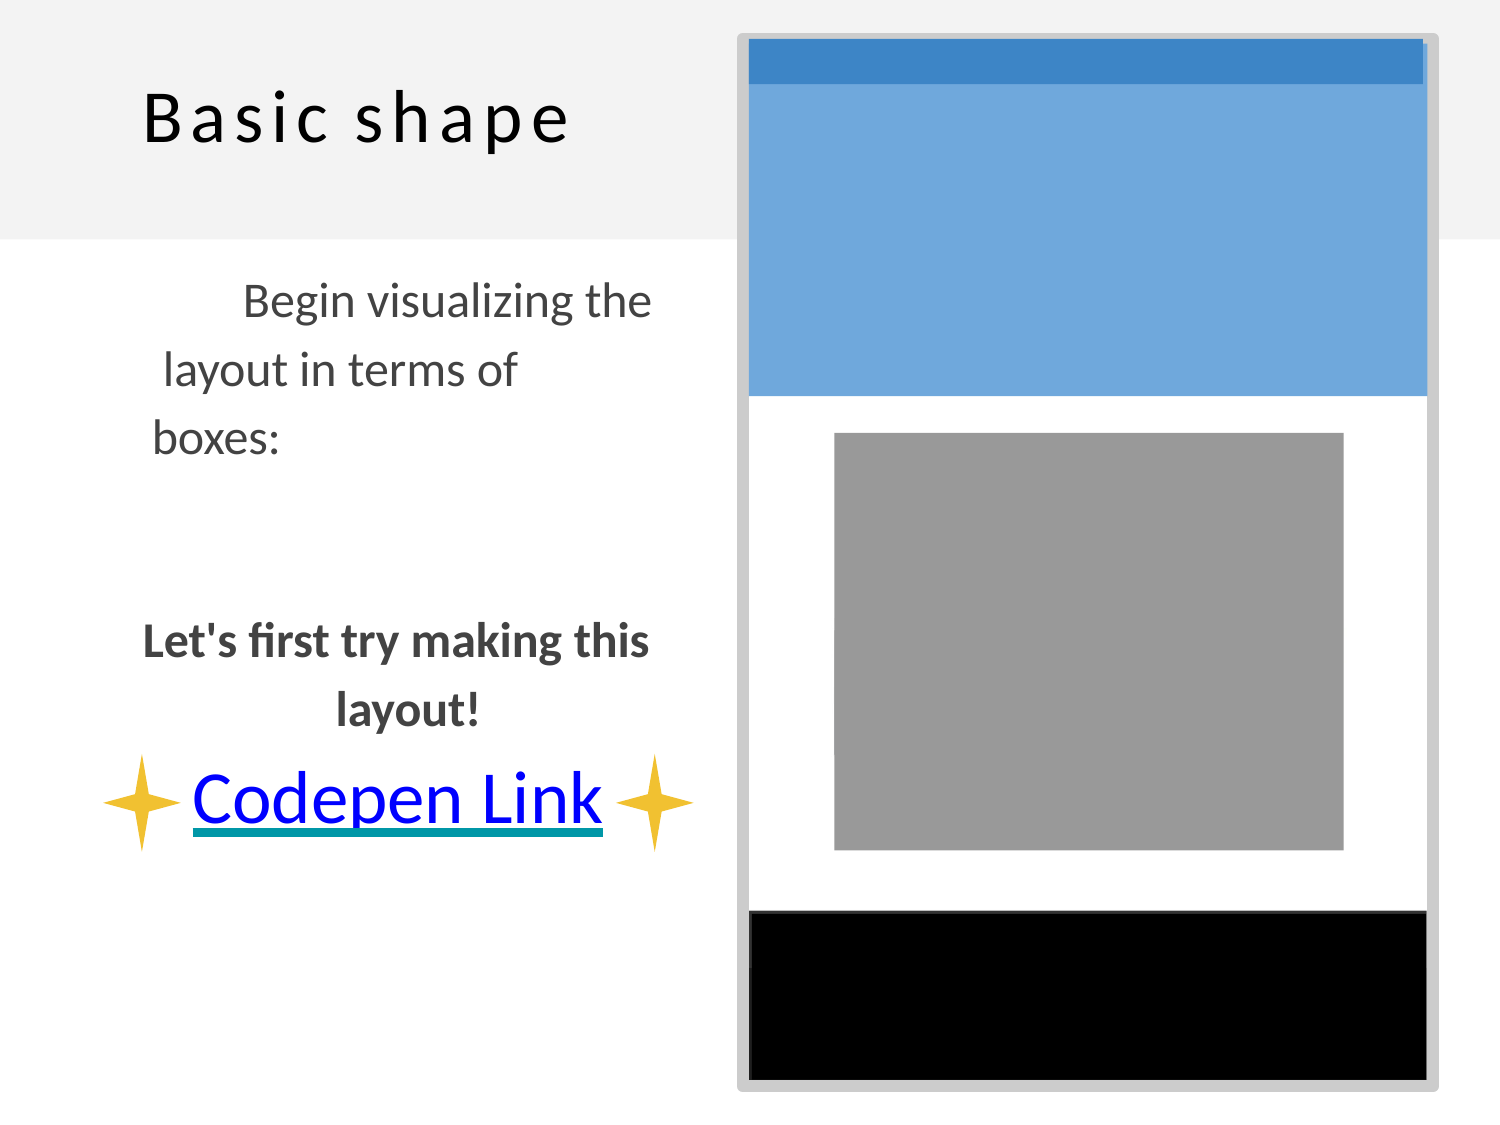

# Basic shape
Begin visualizing the  layout in terms of boxes:

Let's first try making this  layout!
Codepen Link